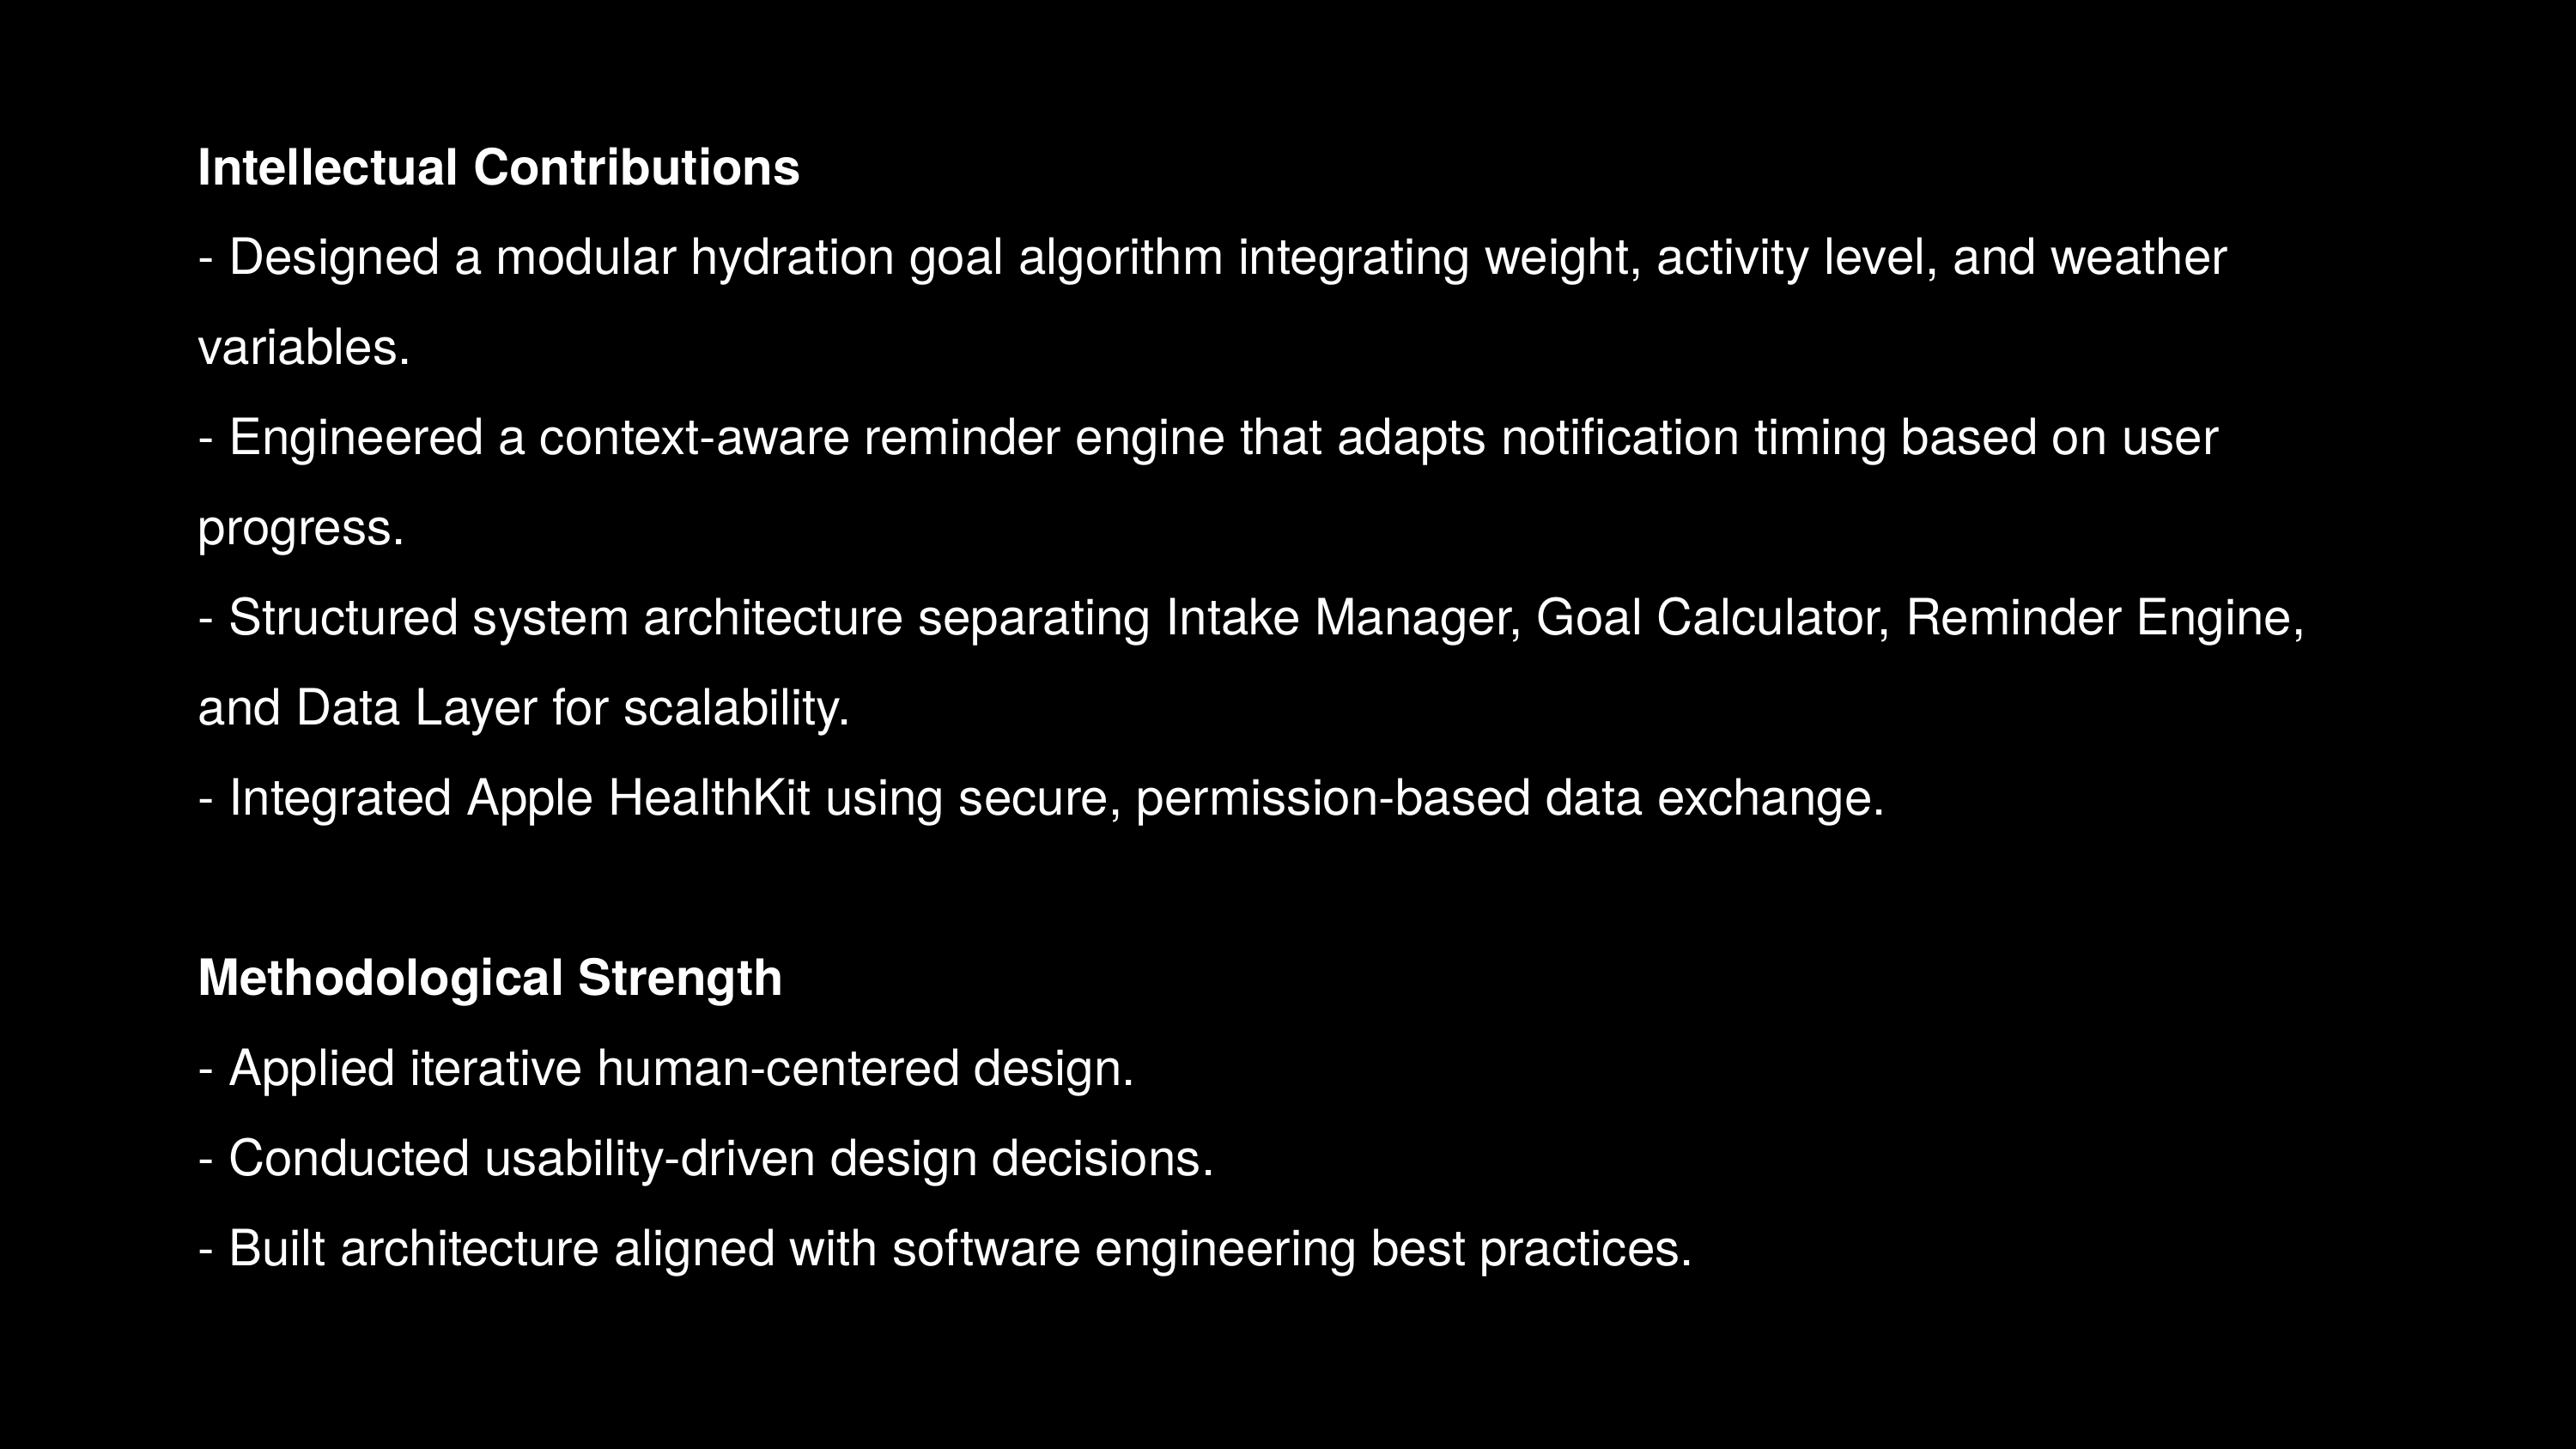

Intellectual Contributions
- Designed a modular hydration goal algorithm integrating weight, activity level, and weather variables.
- Engineered a context-aware reminder engine that adapts notification timing based on user progress.
- Structured system architecture separating Intake Manager, Goal Calculator, Reminder Engine, and Data Layer for scalability.
- Integrated Apple HealthKit using secure, permission-based data exchange.

Methodological Strength
- Applied iterative human-centered design.
- Conducted usability-driven design decisions.
- Built architecture aligned with software engineering best practices.